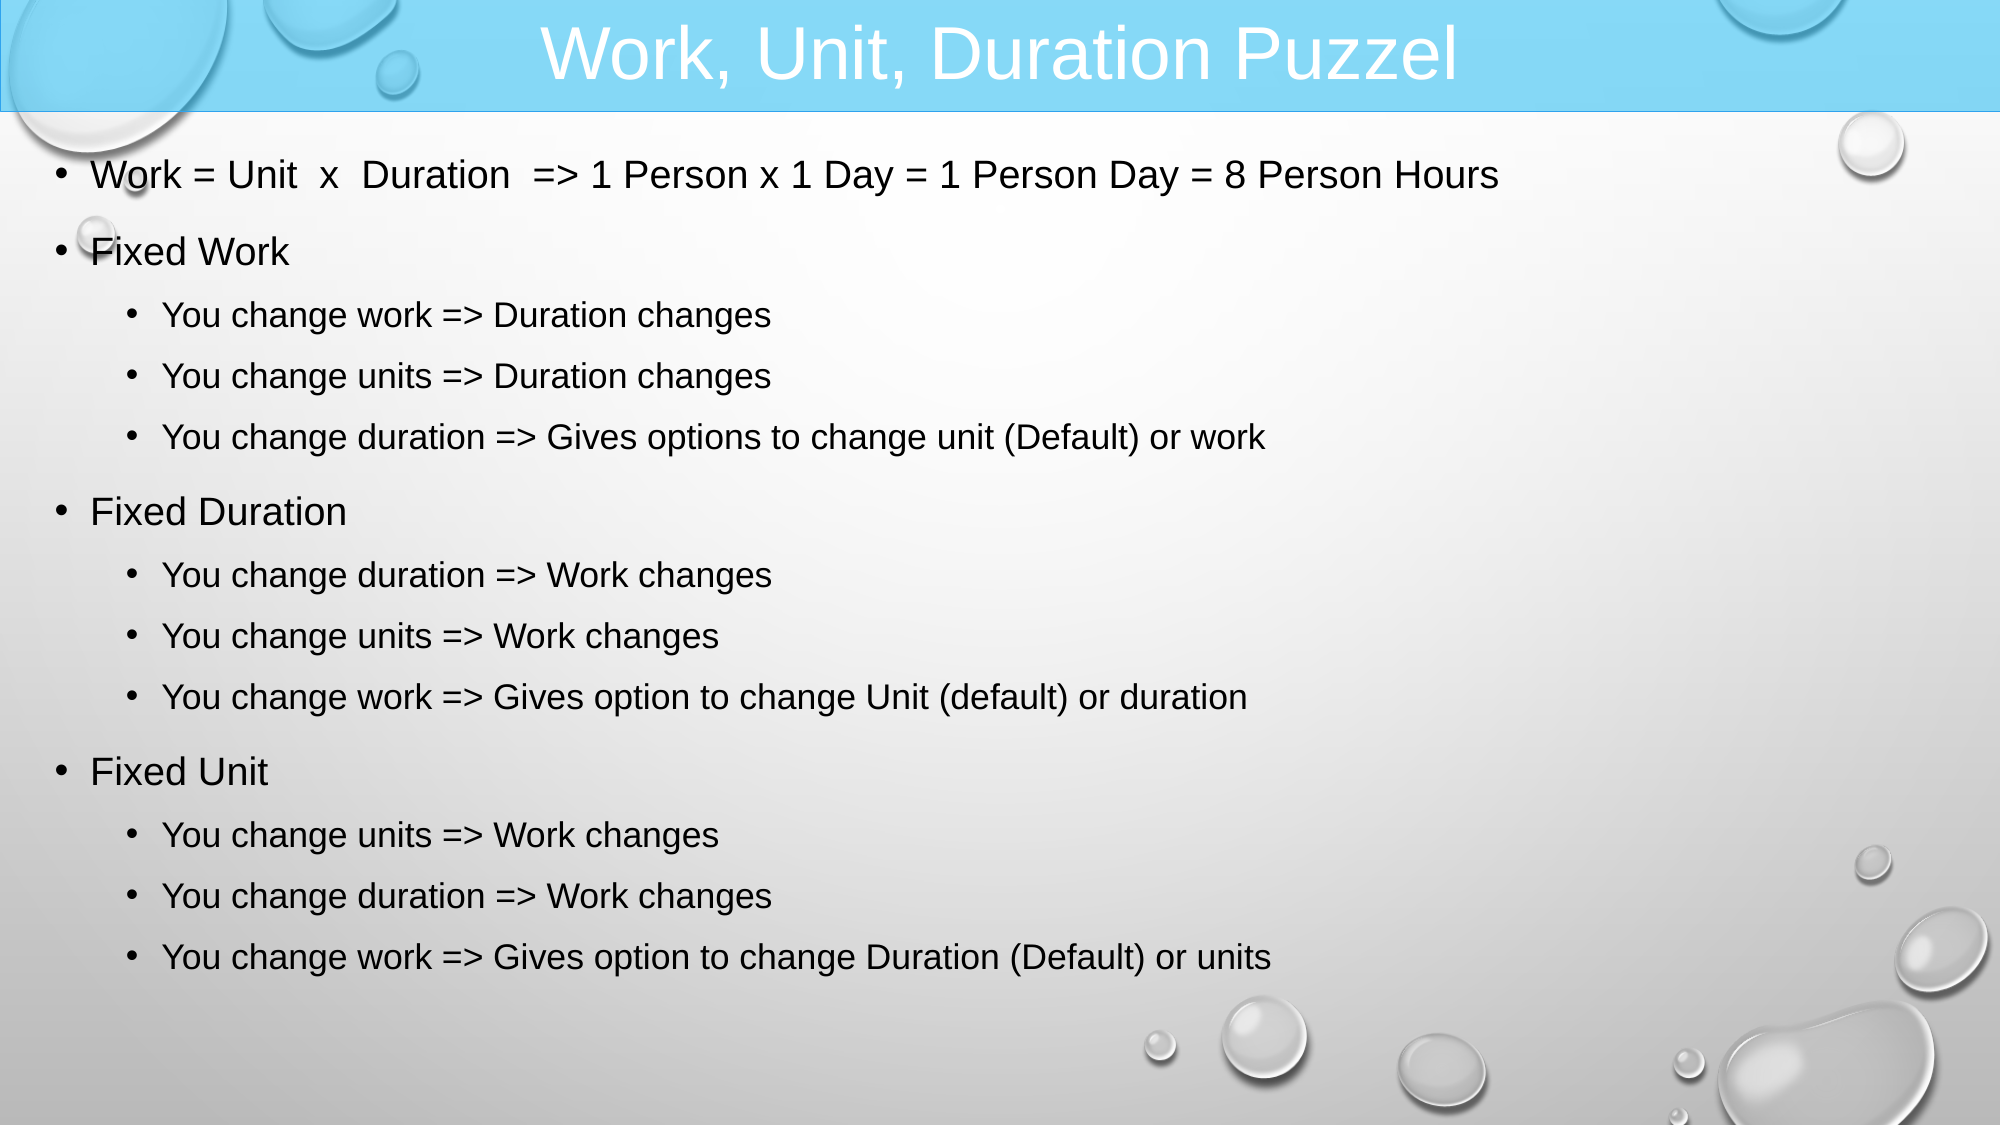

# Work, Unit, Duration Puzzel
Work = Unit  x  Duration  => 1 Person x 1 Day = 1 Person Day = 8 Person Hours
Fixed Work
You change work => Duration changes
You change units => Duration changes
You change duration => Gives options to change unit (Default) or work
Fixed Duration
You change duration => Work changes
You change units => Work changes
You change work => Gives option to change Unit (default) or duration
Fixed Unit
You change units => Work changes
You change duration => Work changes
You change work => Gives option to change Duration (Default) or units